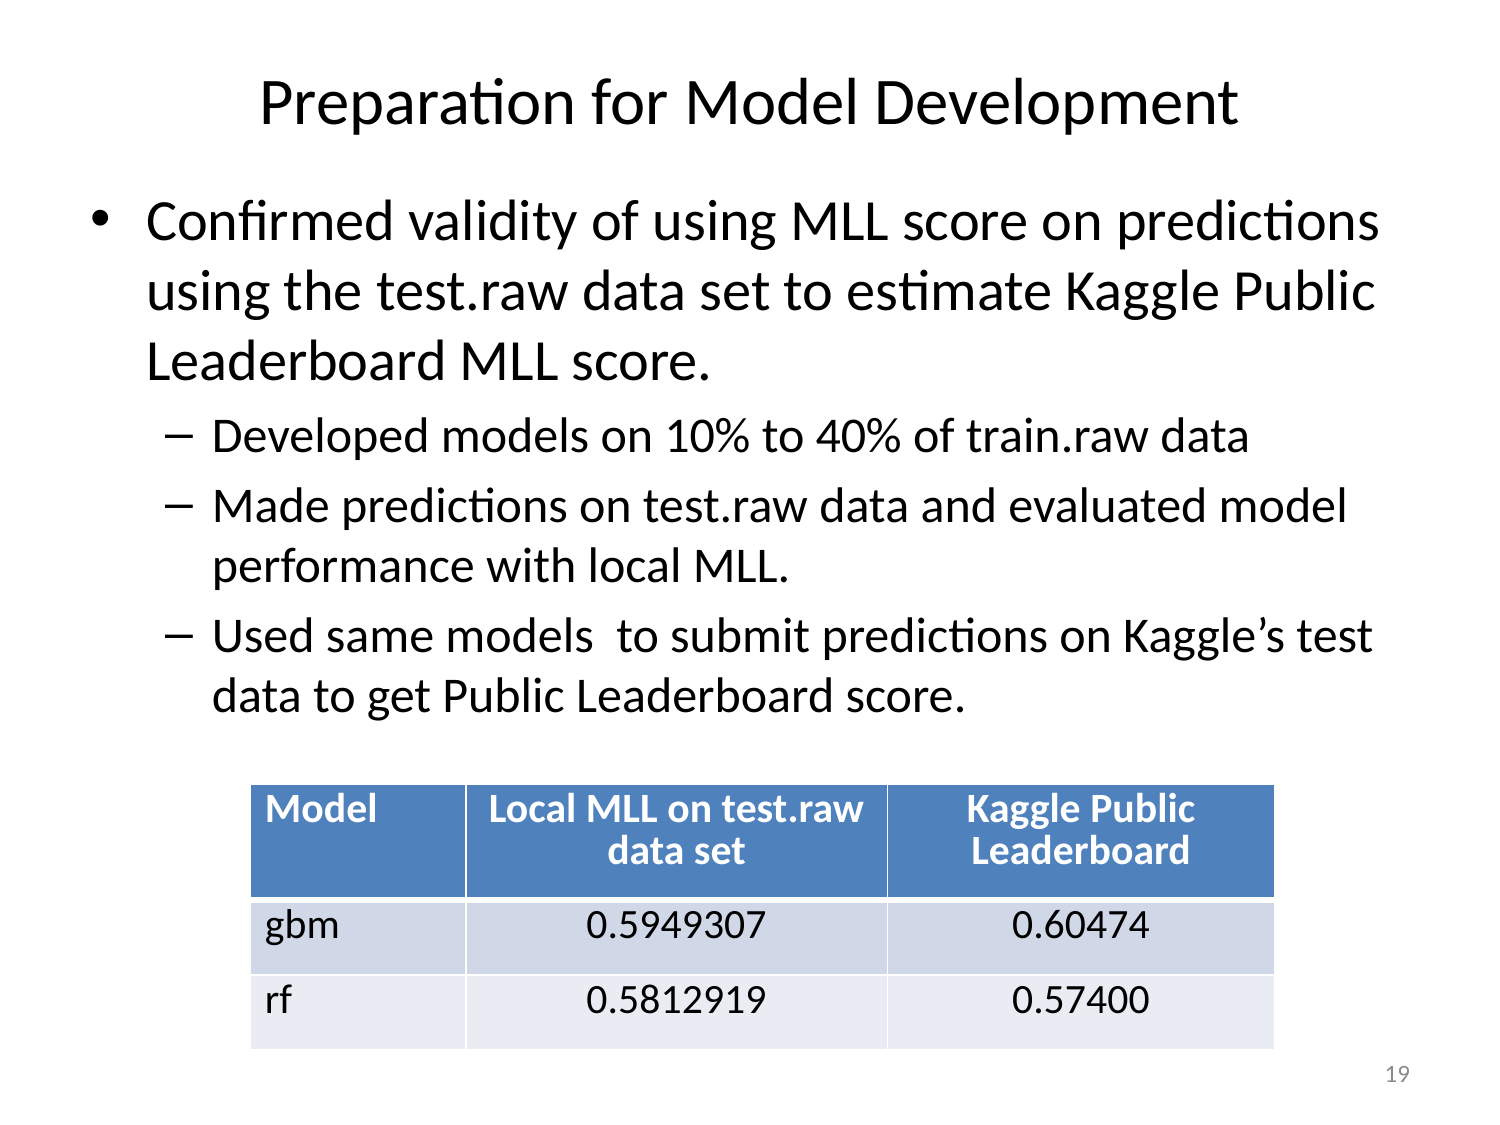

# Preparation for Model Development
Confirmed validity of using MLL score on predictions using the test.raw data set to estimate Kaggle Public Leaderboard MLL score.
Developed models on 10% to 40% of train.raw data
Made predictions on test.raw data and evaluated model performance with local MLL.
Used same models  to submit predictions on Kaggle’s test data to get Public Leaderboard score.
| Model | Local MLL on test.raw data set | Kaggle Public Leaderboard |
| --- | --- | --- |
| gbm | 0.5949307 | 0.60474 |
| rf | 0.5812919 | 0.57400 |
19